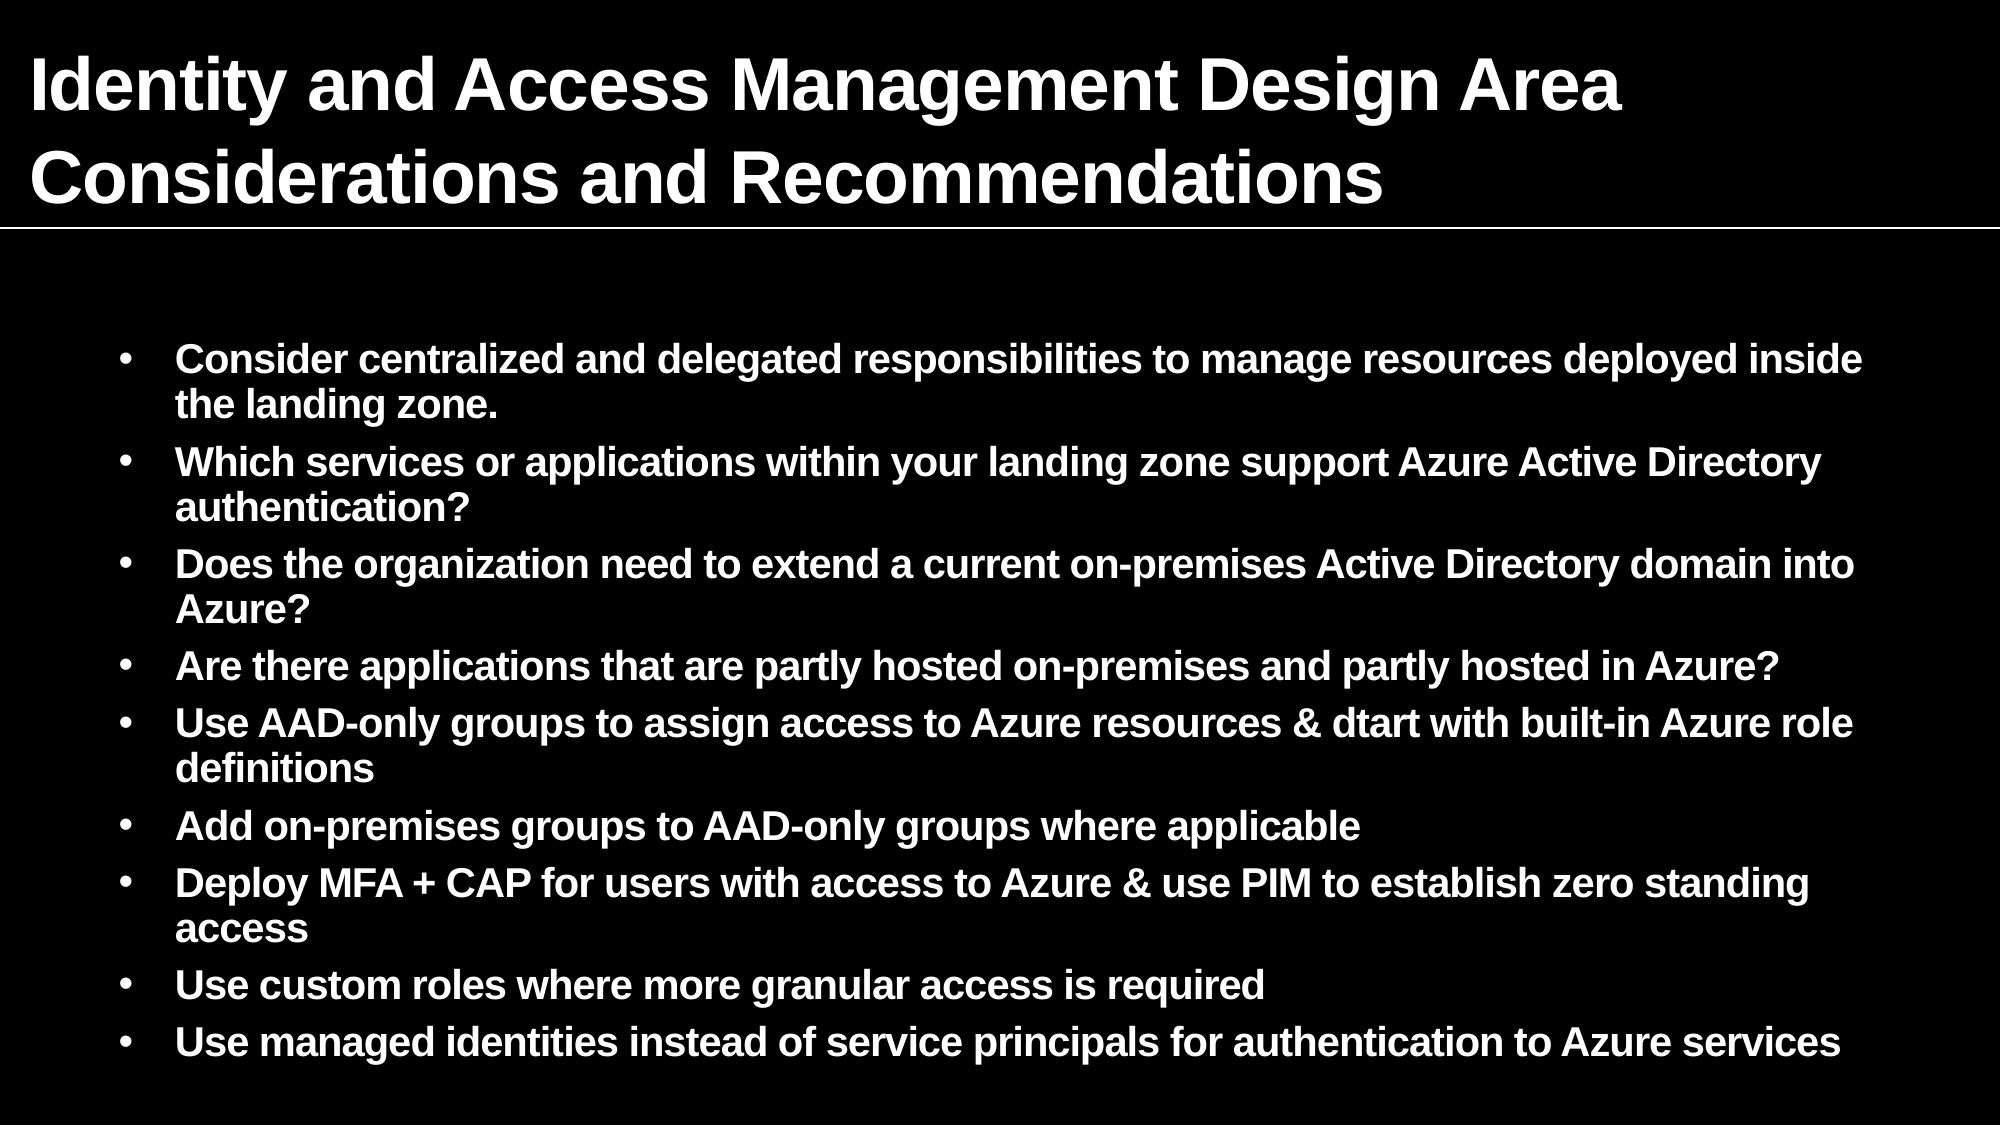

Identity and Access Management Design Area
Considerations and Recommendations
Consider centralized and delegated responsibilities to manage resources deployed inside the landing zone.
Which services or applications within your landing zone support Azure Active Directory authentication?
Does the organization need to extend a current on-premises Active Directory domain into Azure?
Are there applications that are partly hosted on-premises and partly hosted in Azure?
Use AAD-only groups to assign access to Azure resources & dtart with built-in Azure role definitions
Add on-premises groups to AAD-only groups where applicable
Deploy MFA + CAP for users with access to Azure & use PIM to establish zero standing access
Use custom roles where more granular access is required
Use managed identities instead of service principals for authentication to Azure services